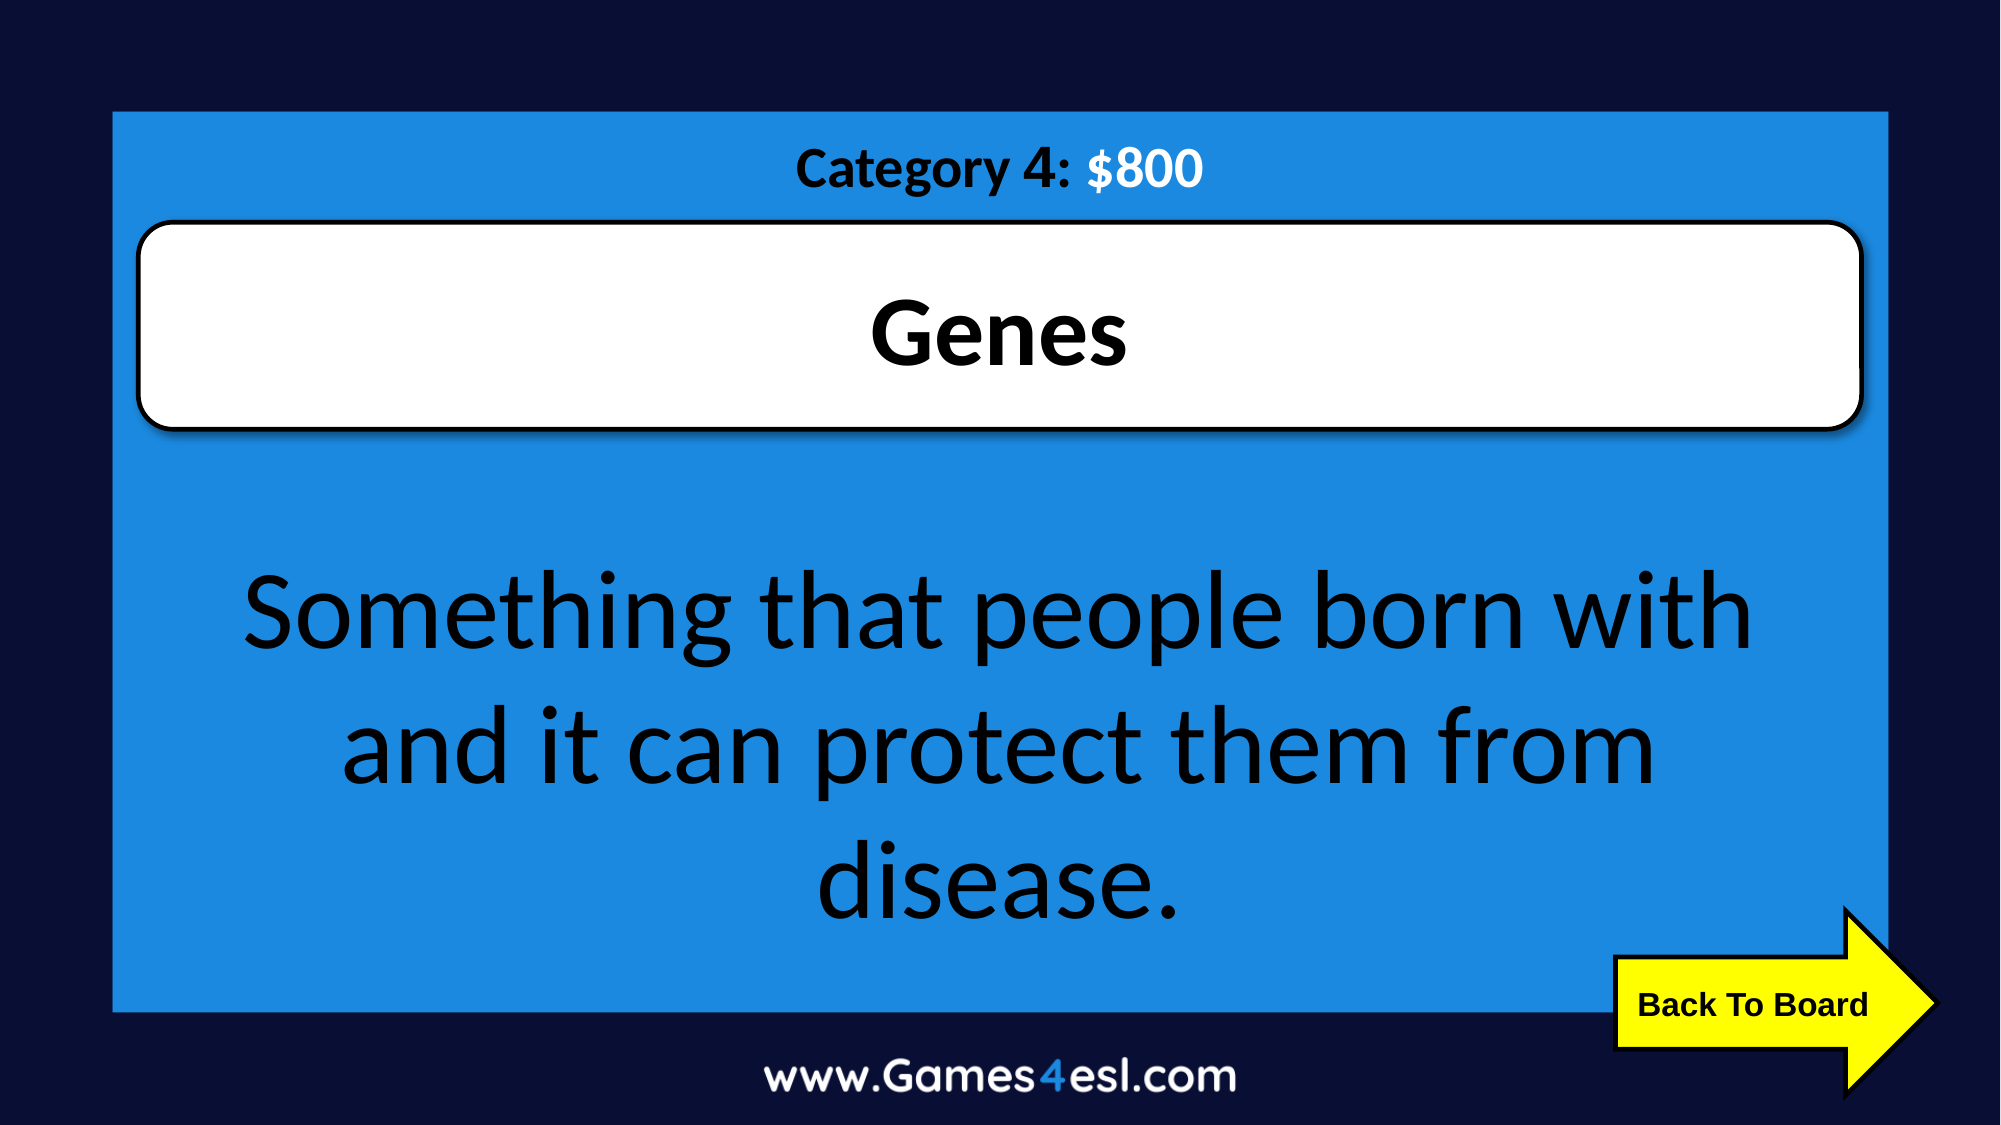

Category 4: $800
Genes
Something that people born with and it can protect them from disease.
Back To Board